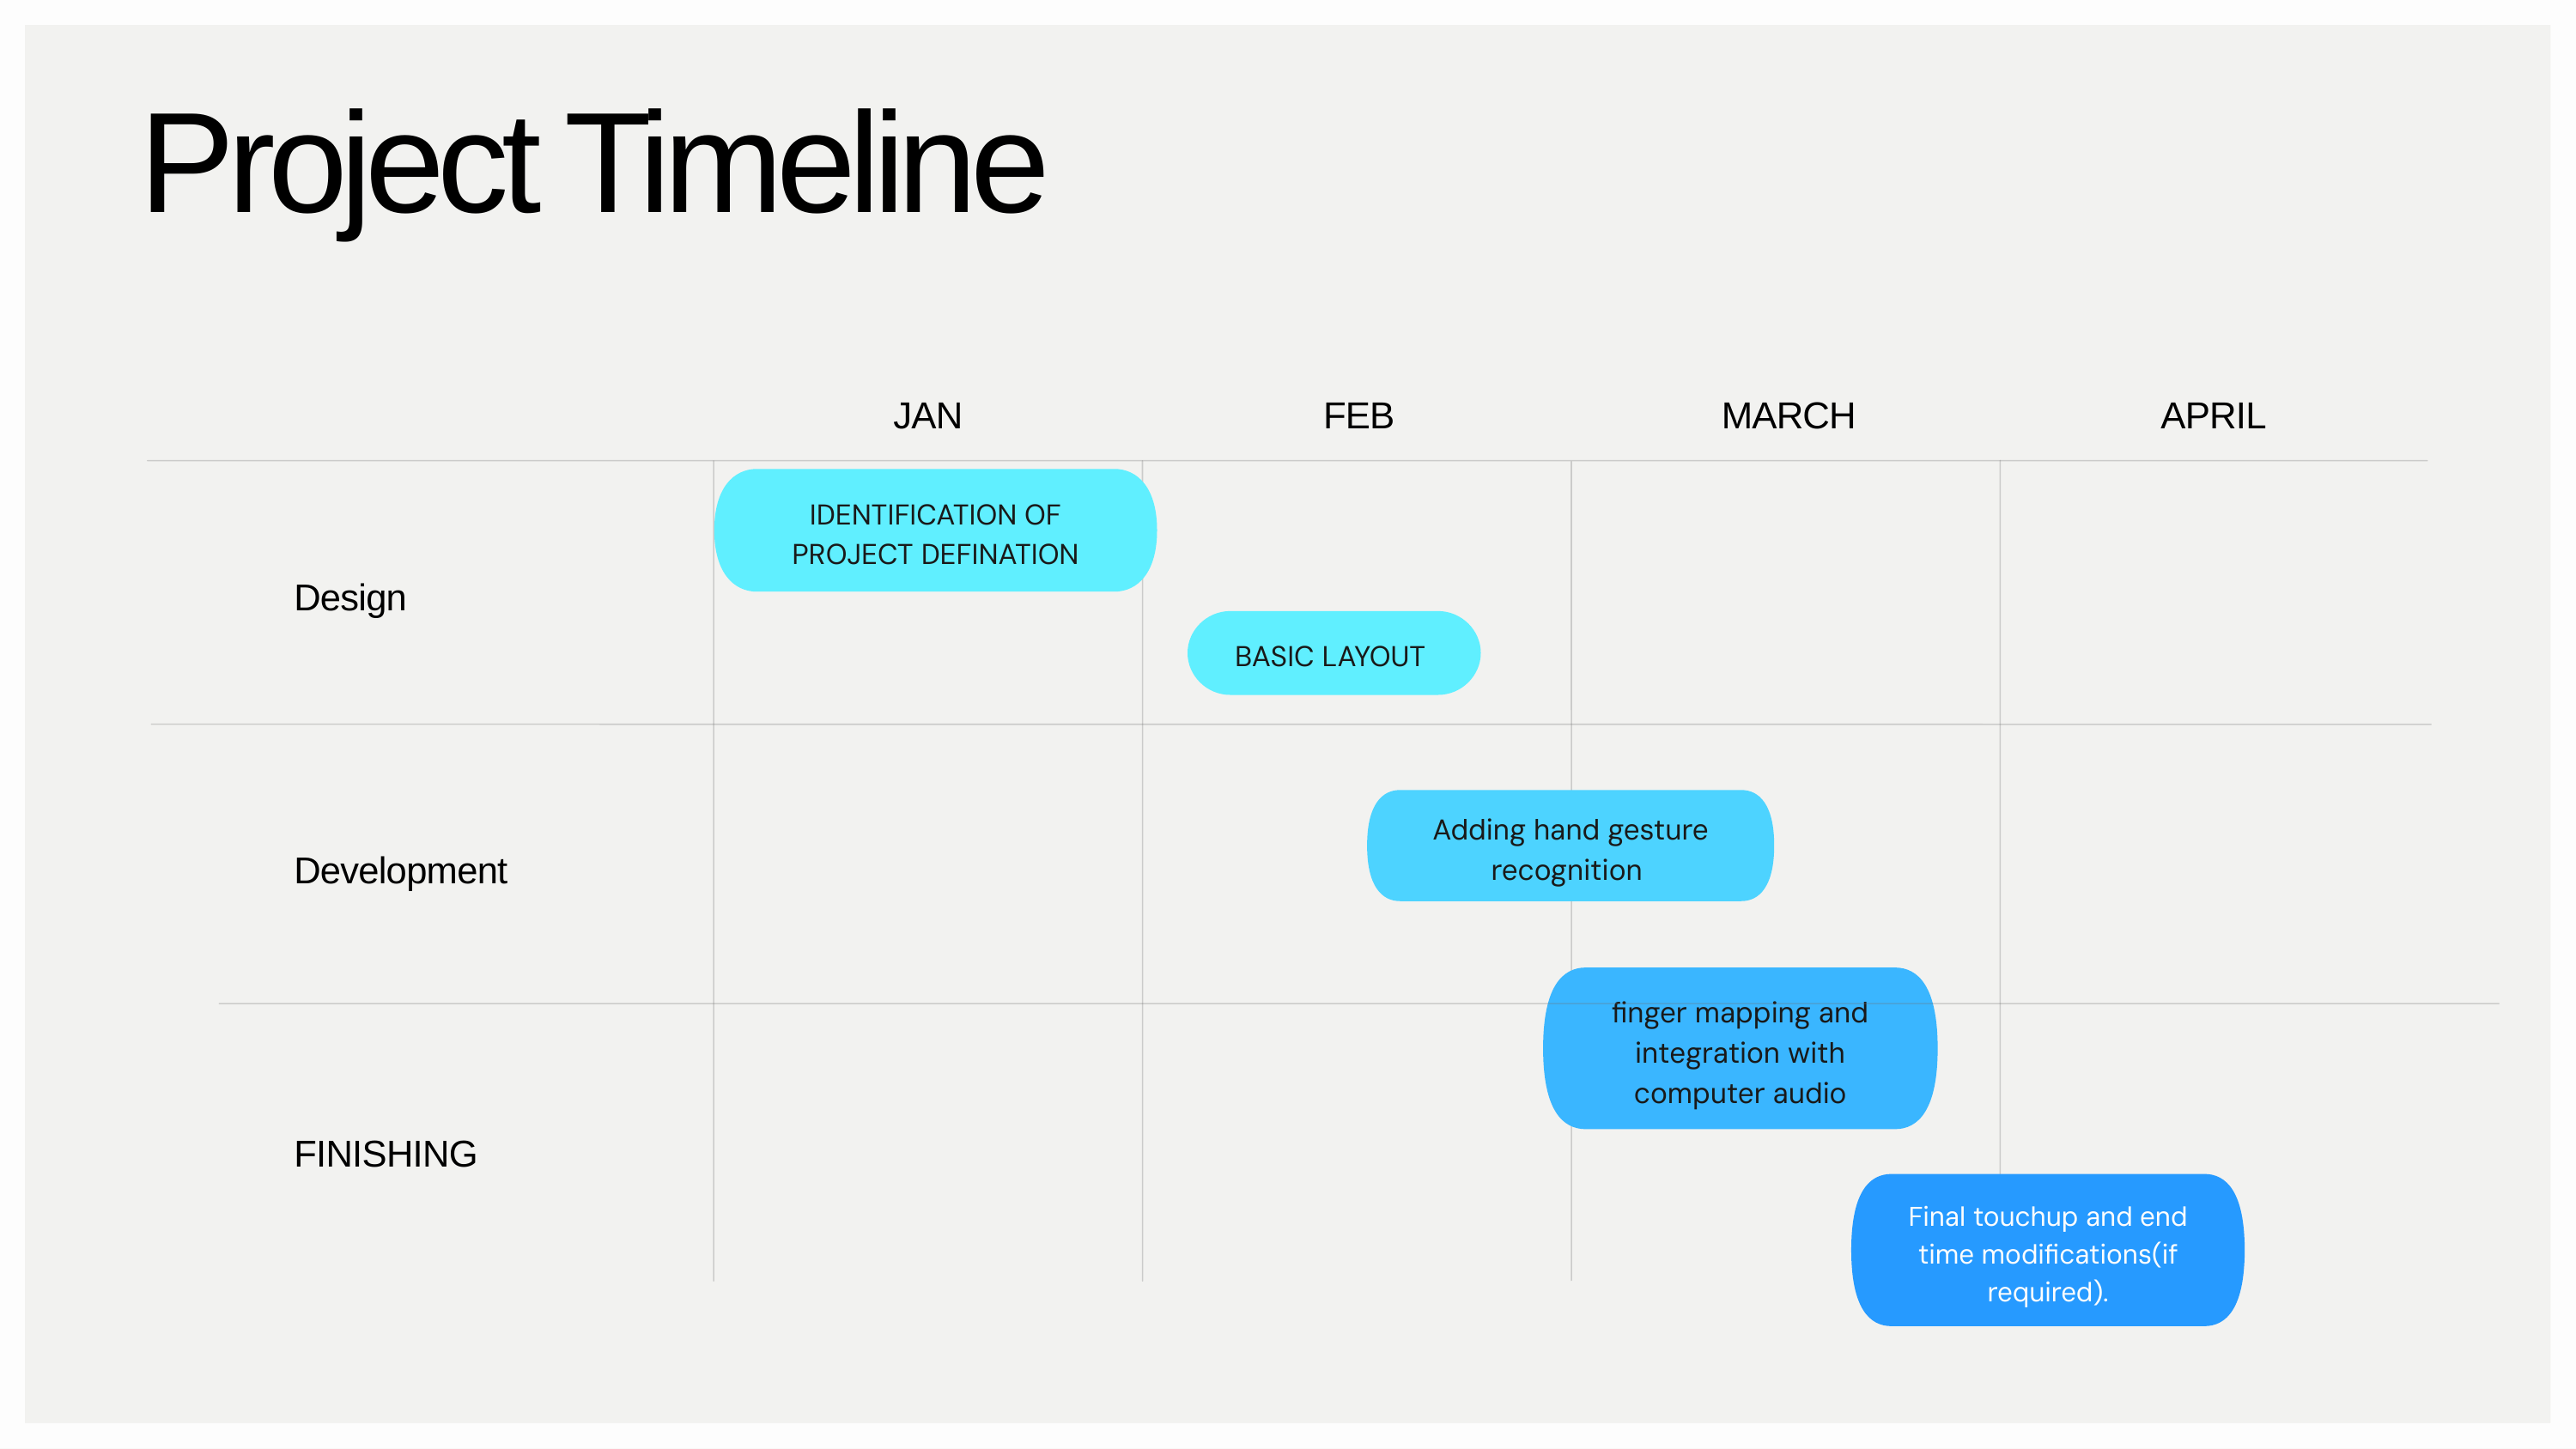

Project Timeline
JAN
FEB
APRIL
MARCH

IDENTIFICATION OF PROJECT DEFINATION
Design

BASIC LAYOUT

Adding hand gesture recognition
Development

finger mapping and integration with computer audio

FINISHING

Final touchup and end time modifications(if required).